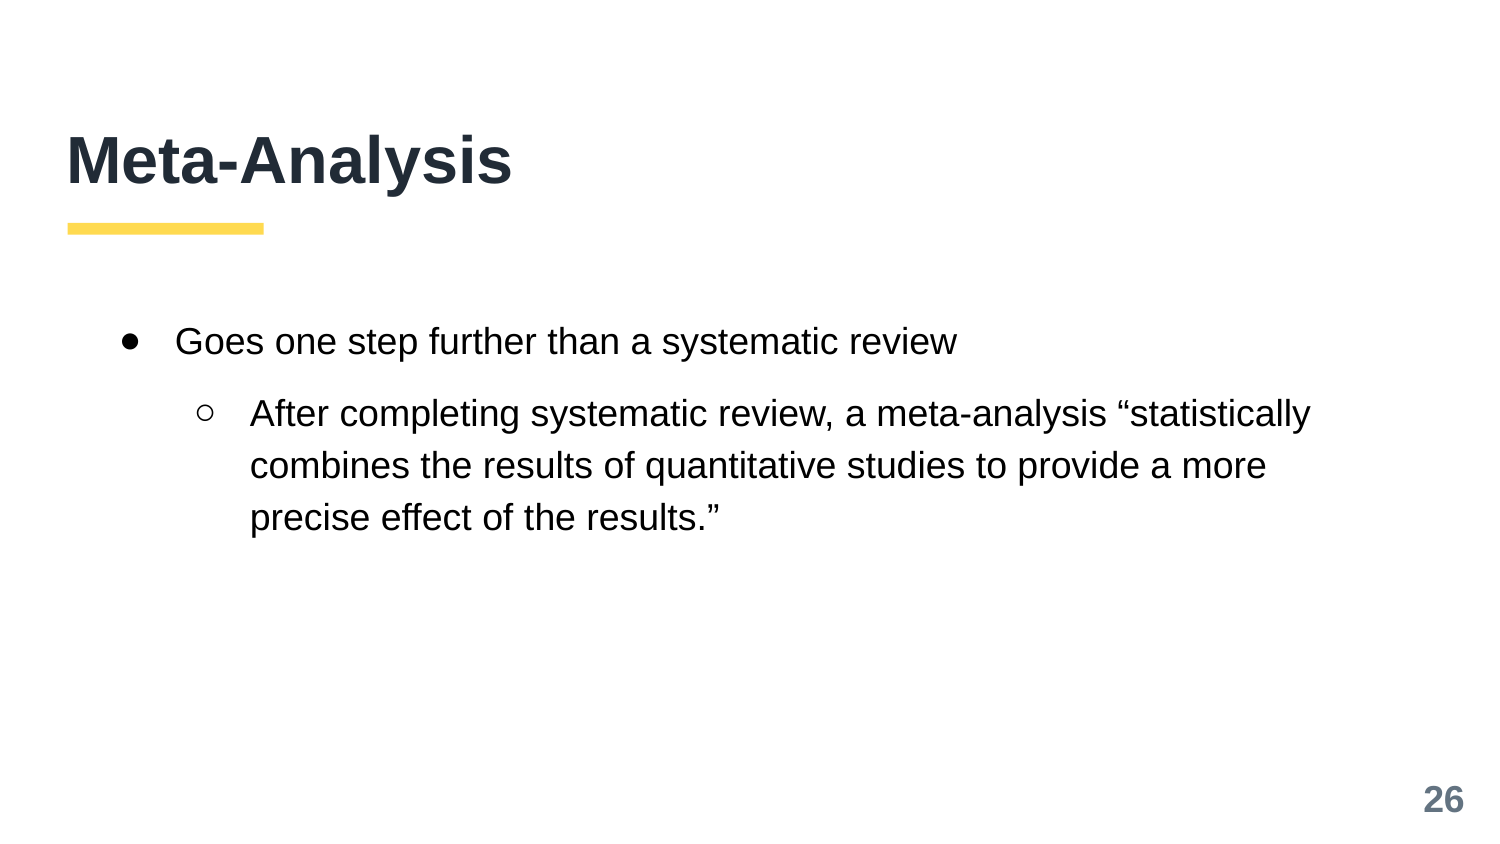

# Meta-Analysis
Goes one step further than a systematic review
After completing systematic review, a meta-analysis “statistically combines the results of quantitative studies to provide a more precise effect of the results.”

26